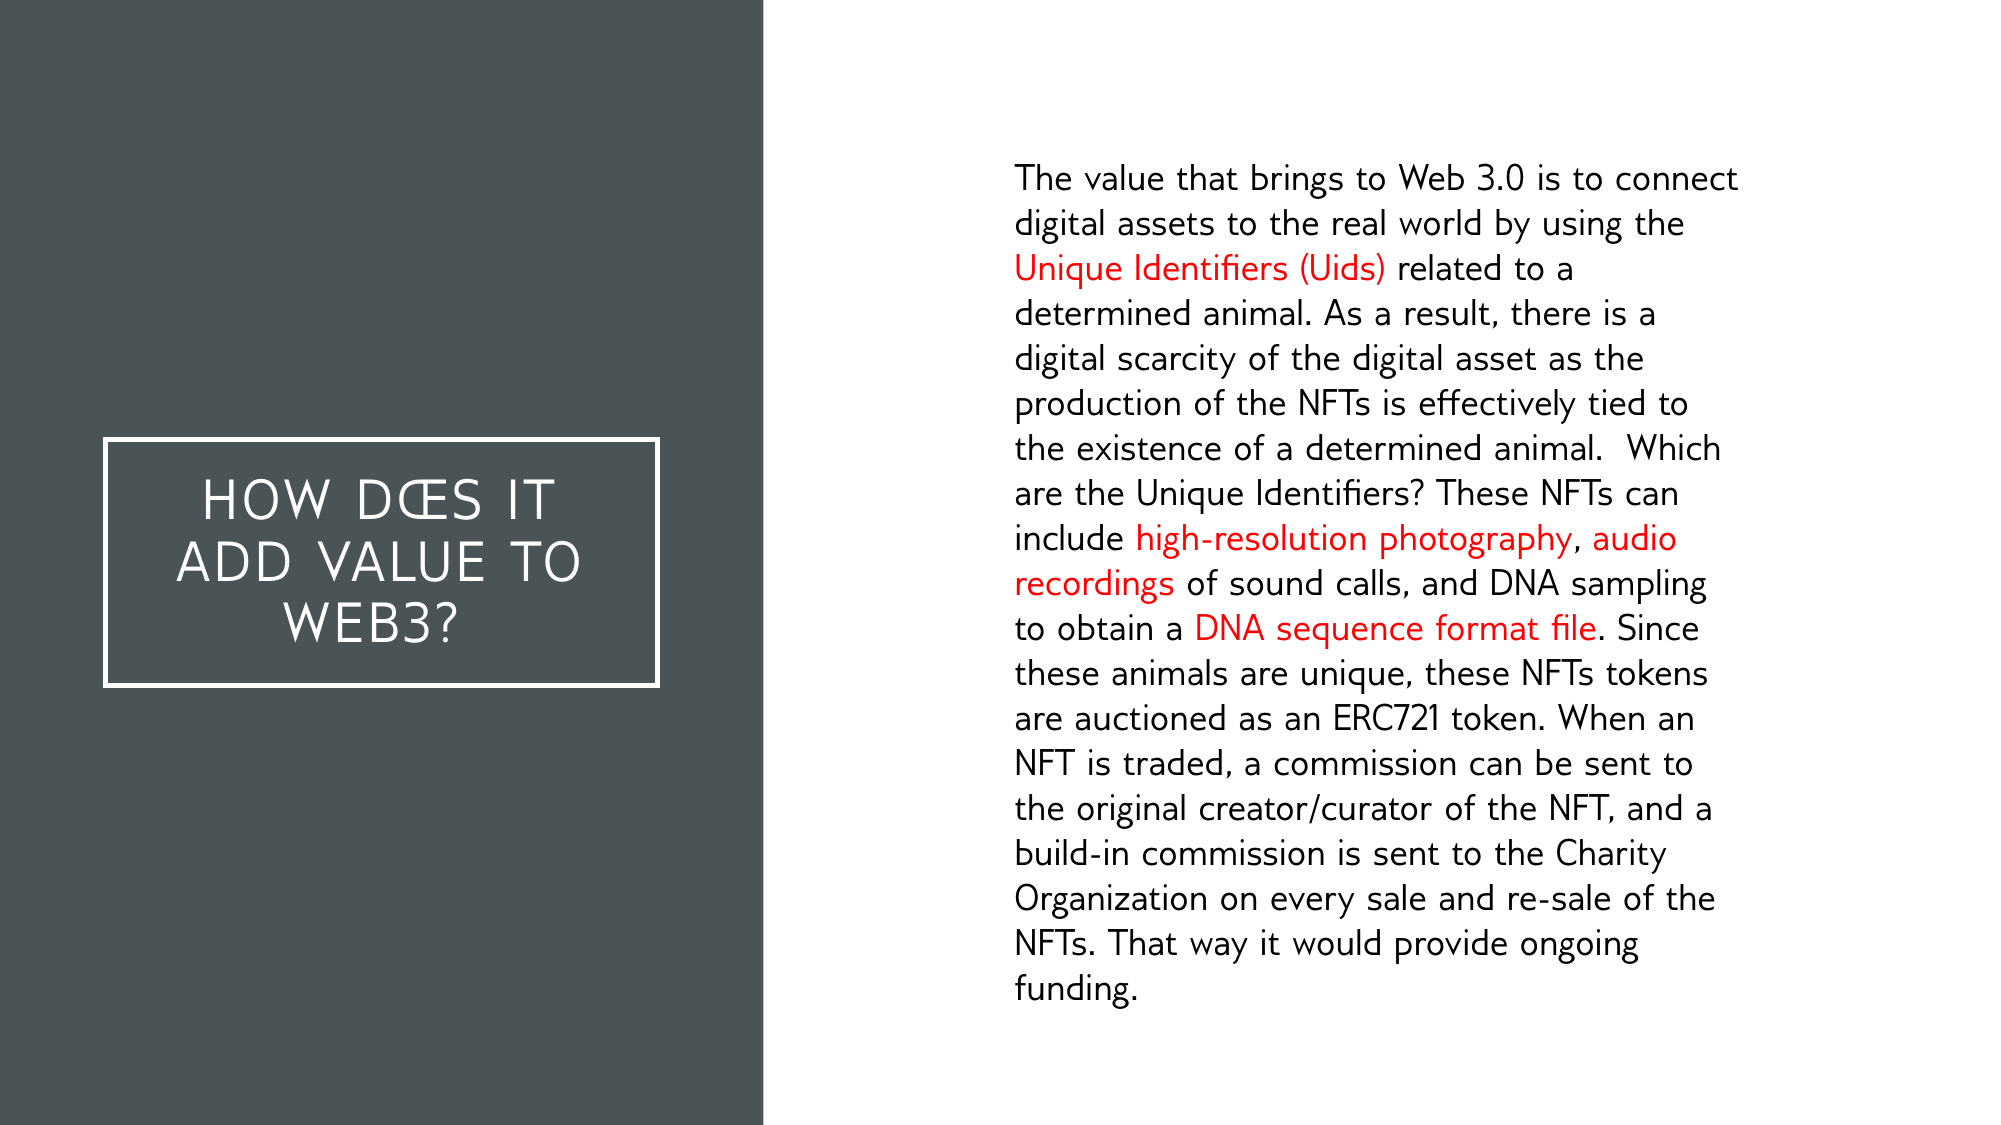

The value that brings to Web 3.0 is to connect digital assets to the real world by using the Unique Identifiers (Uids) related to a determined animal. As a result, there is a digital scarcity of the digital asset as the production of the NFTs is effectively tied to the existence of a determined animal.  Which are the Unique Identifiers? These NFTs can include high-resolution photography, audio recordings of sound calls, and DNA sampling to obtain a DNA sequence format file. Since these animals are unique, these NFTs tokens are auctioned as an ERC721 token. When an NFT is traded, a commission can be sent to the original creator/curator of the NFT, and a build-in commission is sent to the Charity Organization on every sale and re-sale of the NFTs. That way it would provide ongoing funding.
# How does it add value to web3?